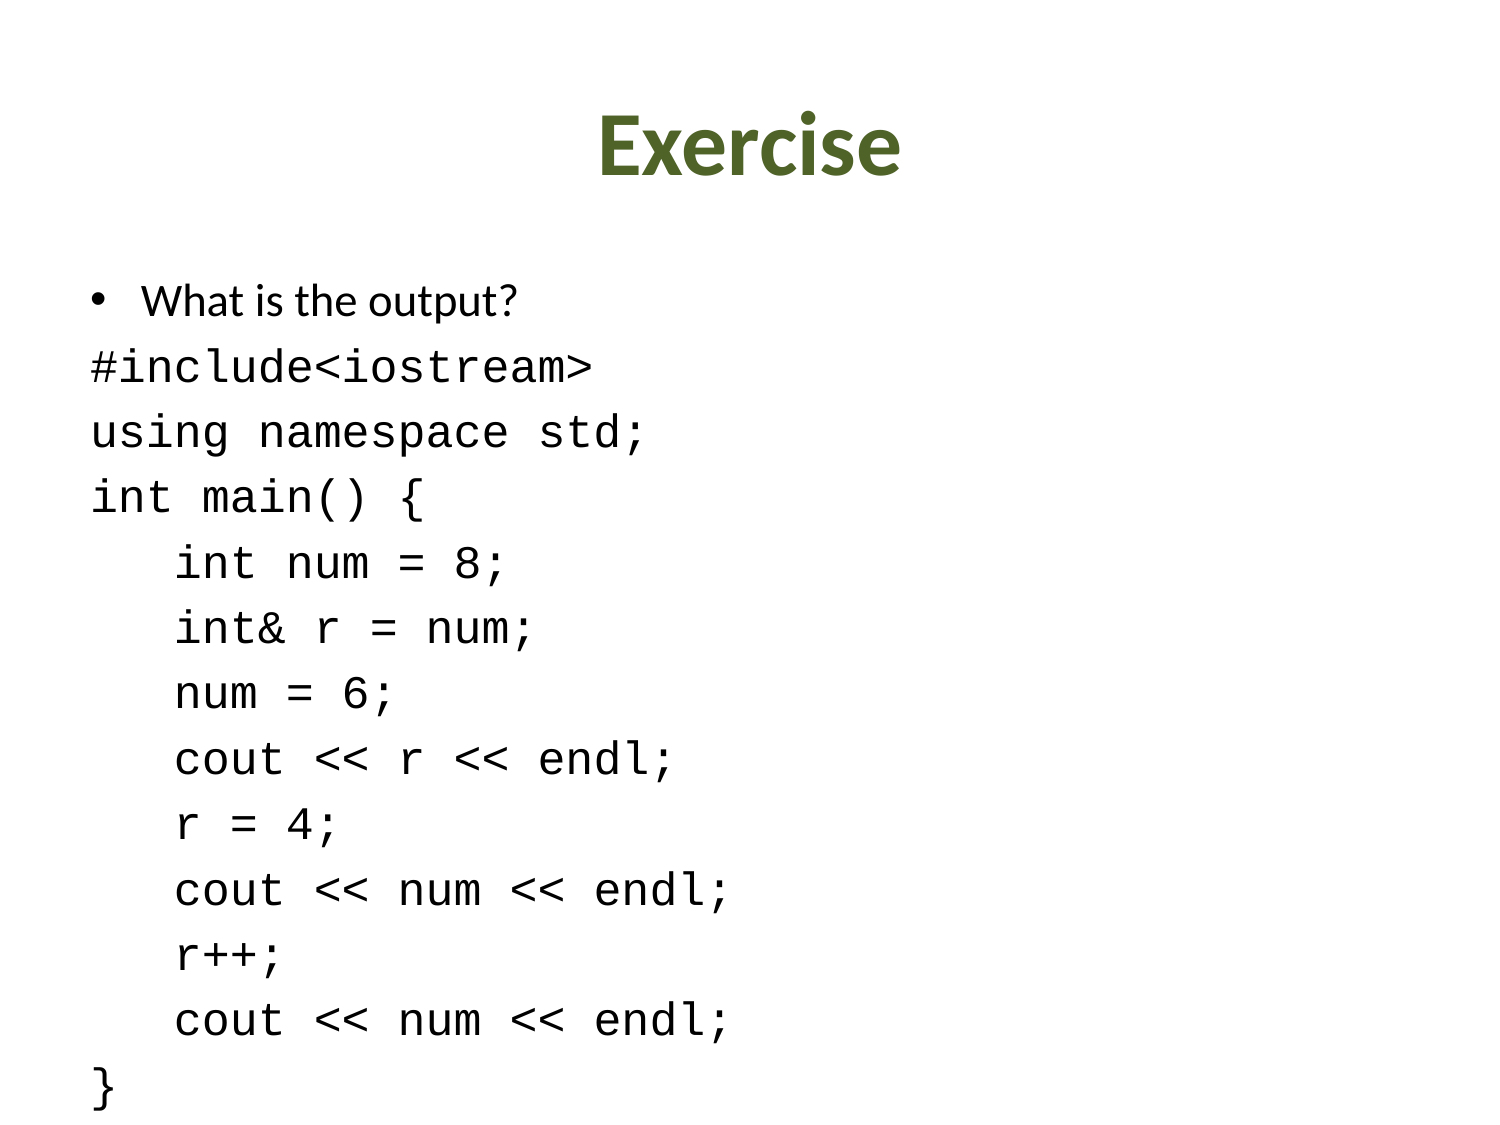

# Exercise
What is the output?
#include<iostream>
using namespace std;
int main() {
   int num = 8;
   int& r = num;
   num = 6;
   cout << r << endl;
   r = 4;
   cout << num << endl;
   r++;
   cout << num << endl;
}